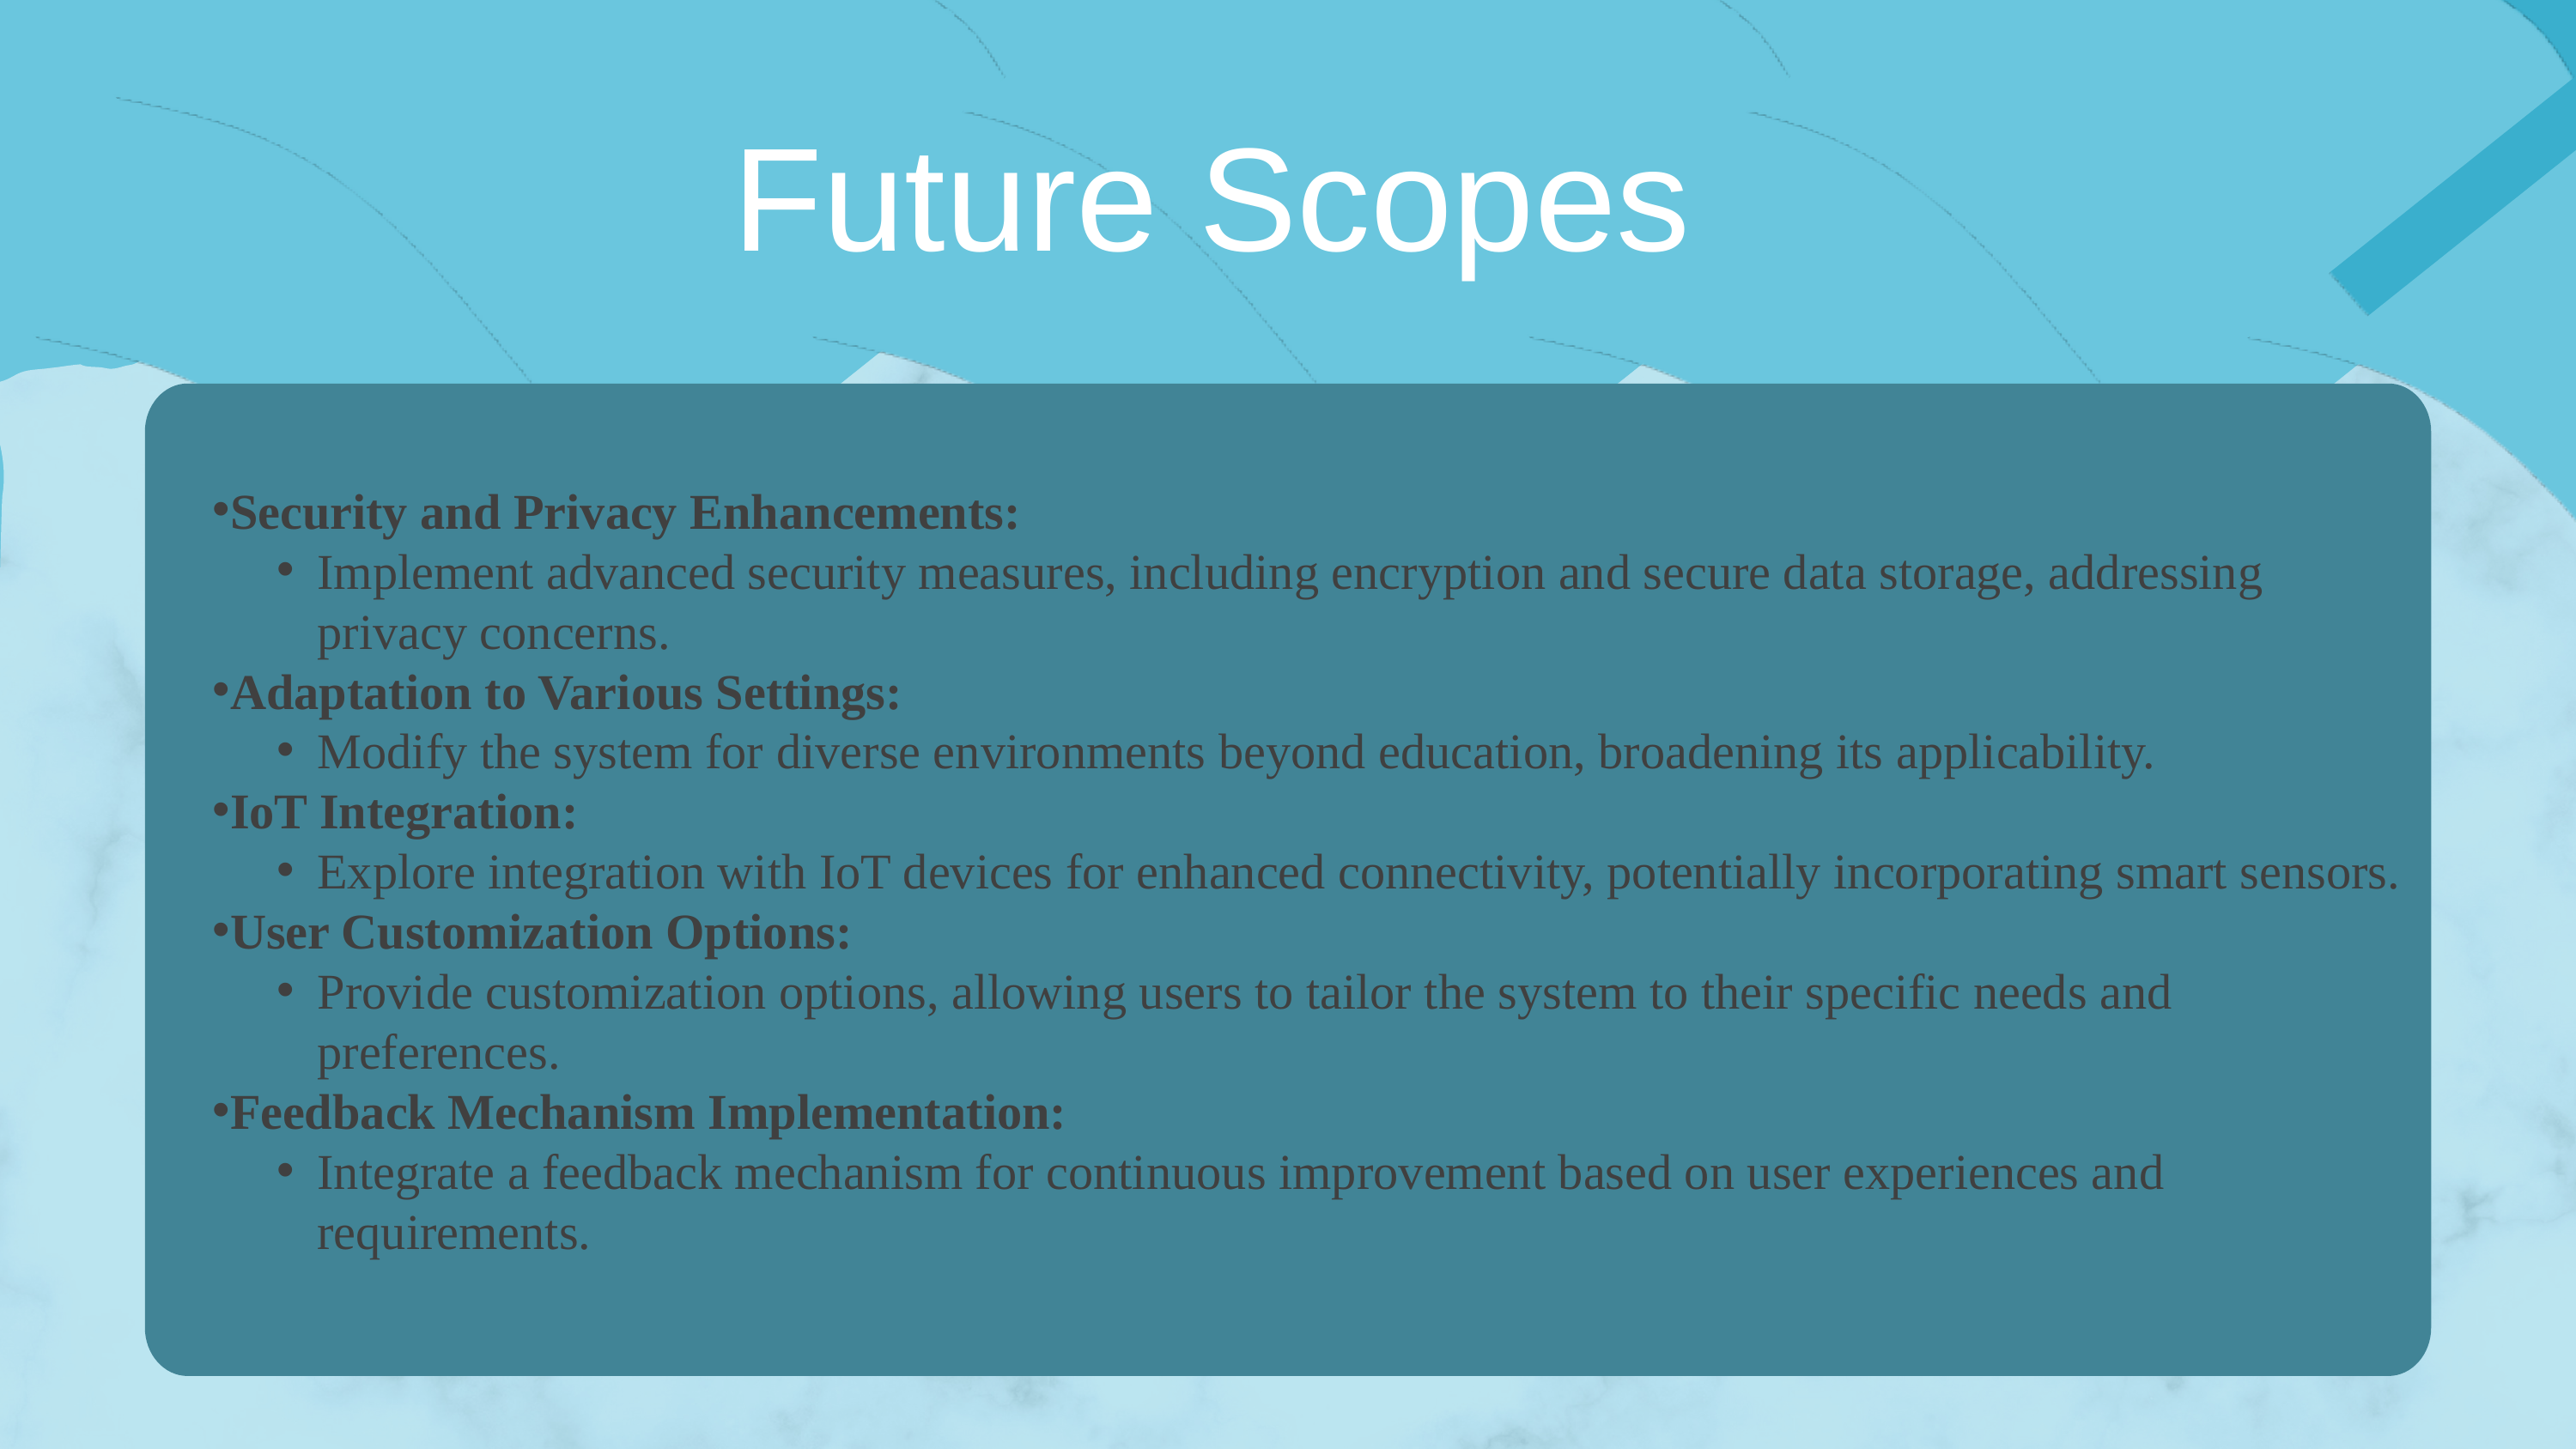

Future Scopes

Security and Privacy Enhancements:
Implement advanced security measures, including encryption and secure data storage, addressing privacy concerns.
Adaptation to Various Settings:
Modify the system for diverse environments beyond education, broadening its applicability.
IoT Integration:
Explore integration with IoT devices for enhanced connectivity, potentially incorporating smart sensors.
User Customization Options:
Provide customization options, allowing users to tailor the system to their specific needs and preferences.
Feedback Mechanism Implementation:
Integrate a feedback mechanism for continuous improvement based on user experiences and requirements.